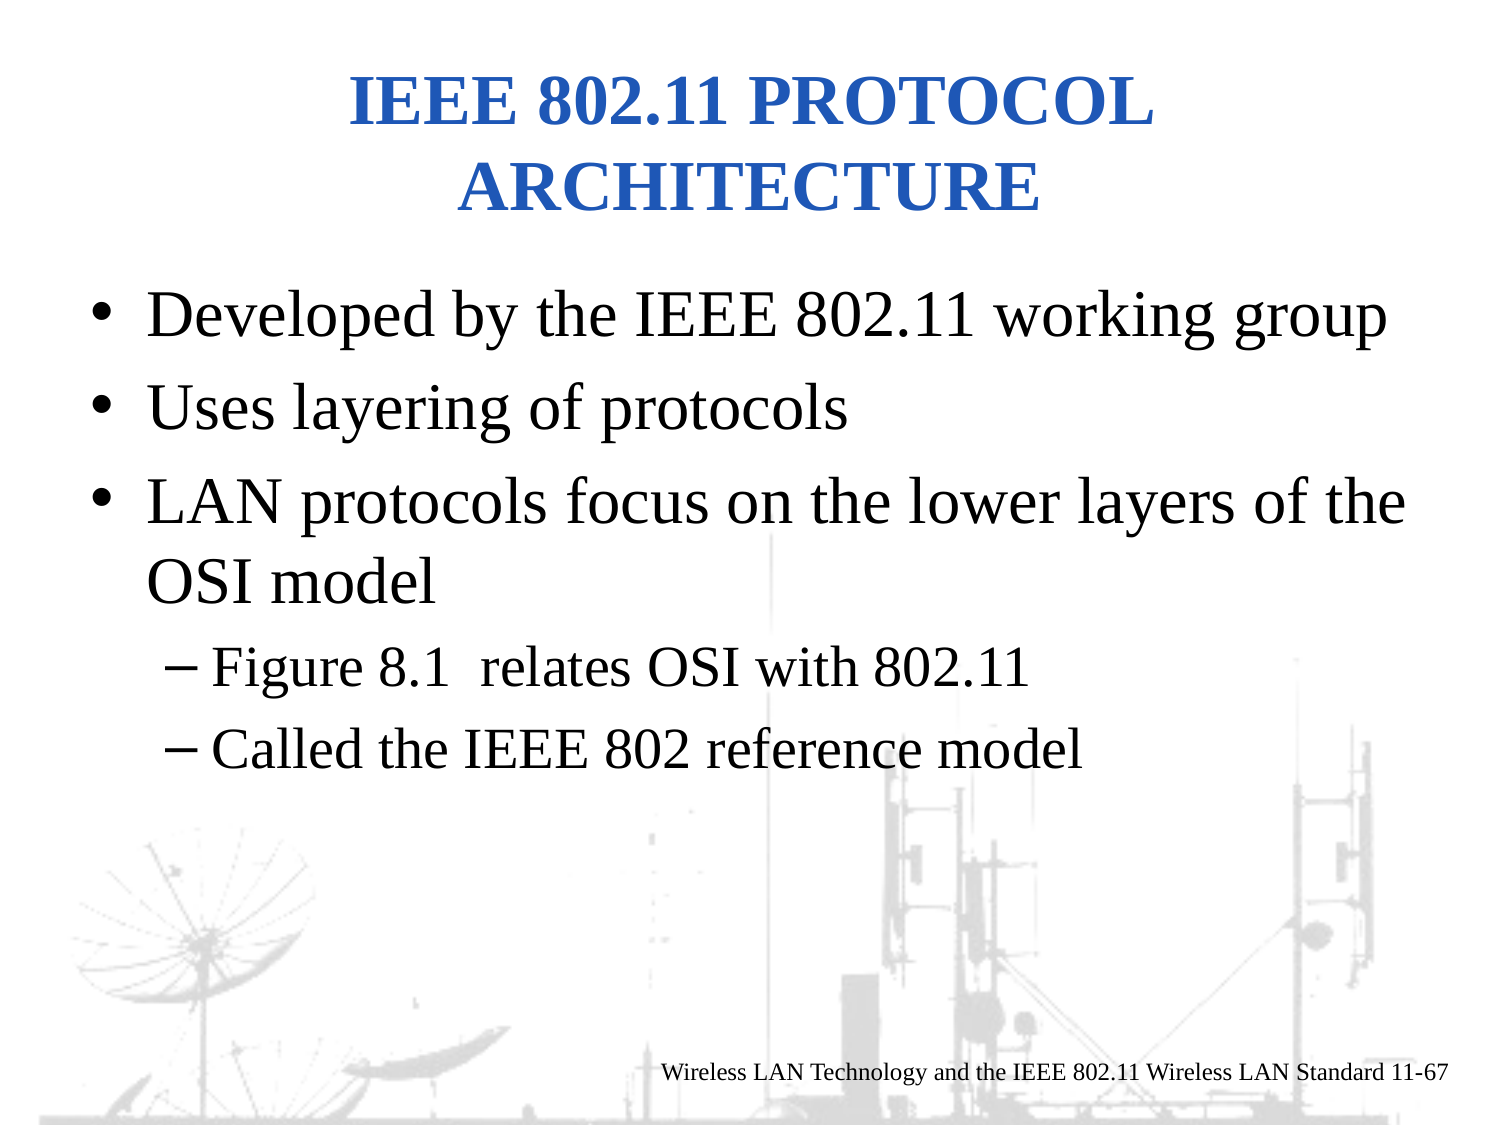

# IEEE 802.11 Protocol architecture
Developed by the IEEE 802.11 working group
Uses layering of protocols
LAN protocols focus on the lower layers of the OSI model
Figure 8.1  relates OSI with 802.11
Called the IEEE 802 reference model
Wireless LAN Technology and the IEEE 802.11 Wireless LAN Standard 11-67